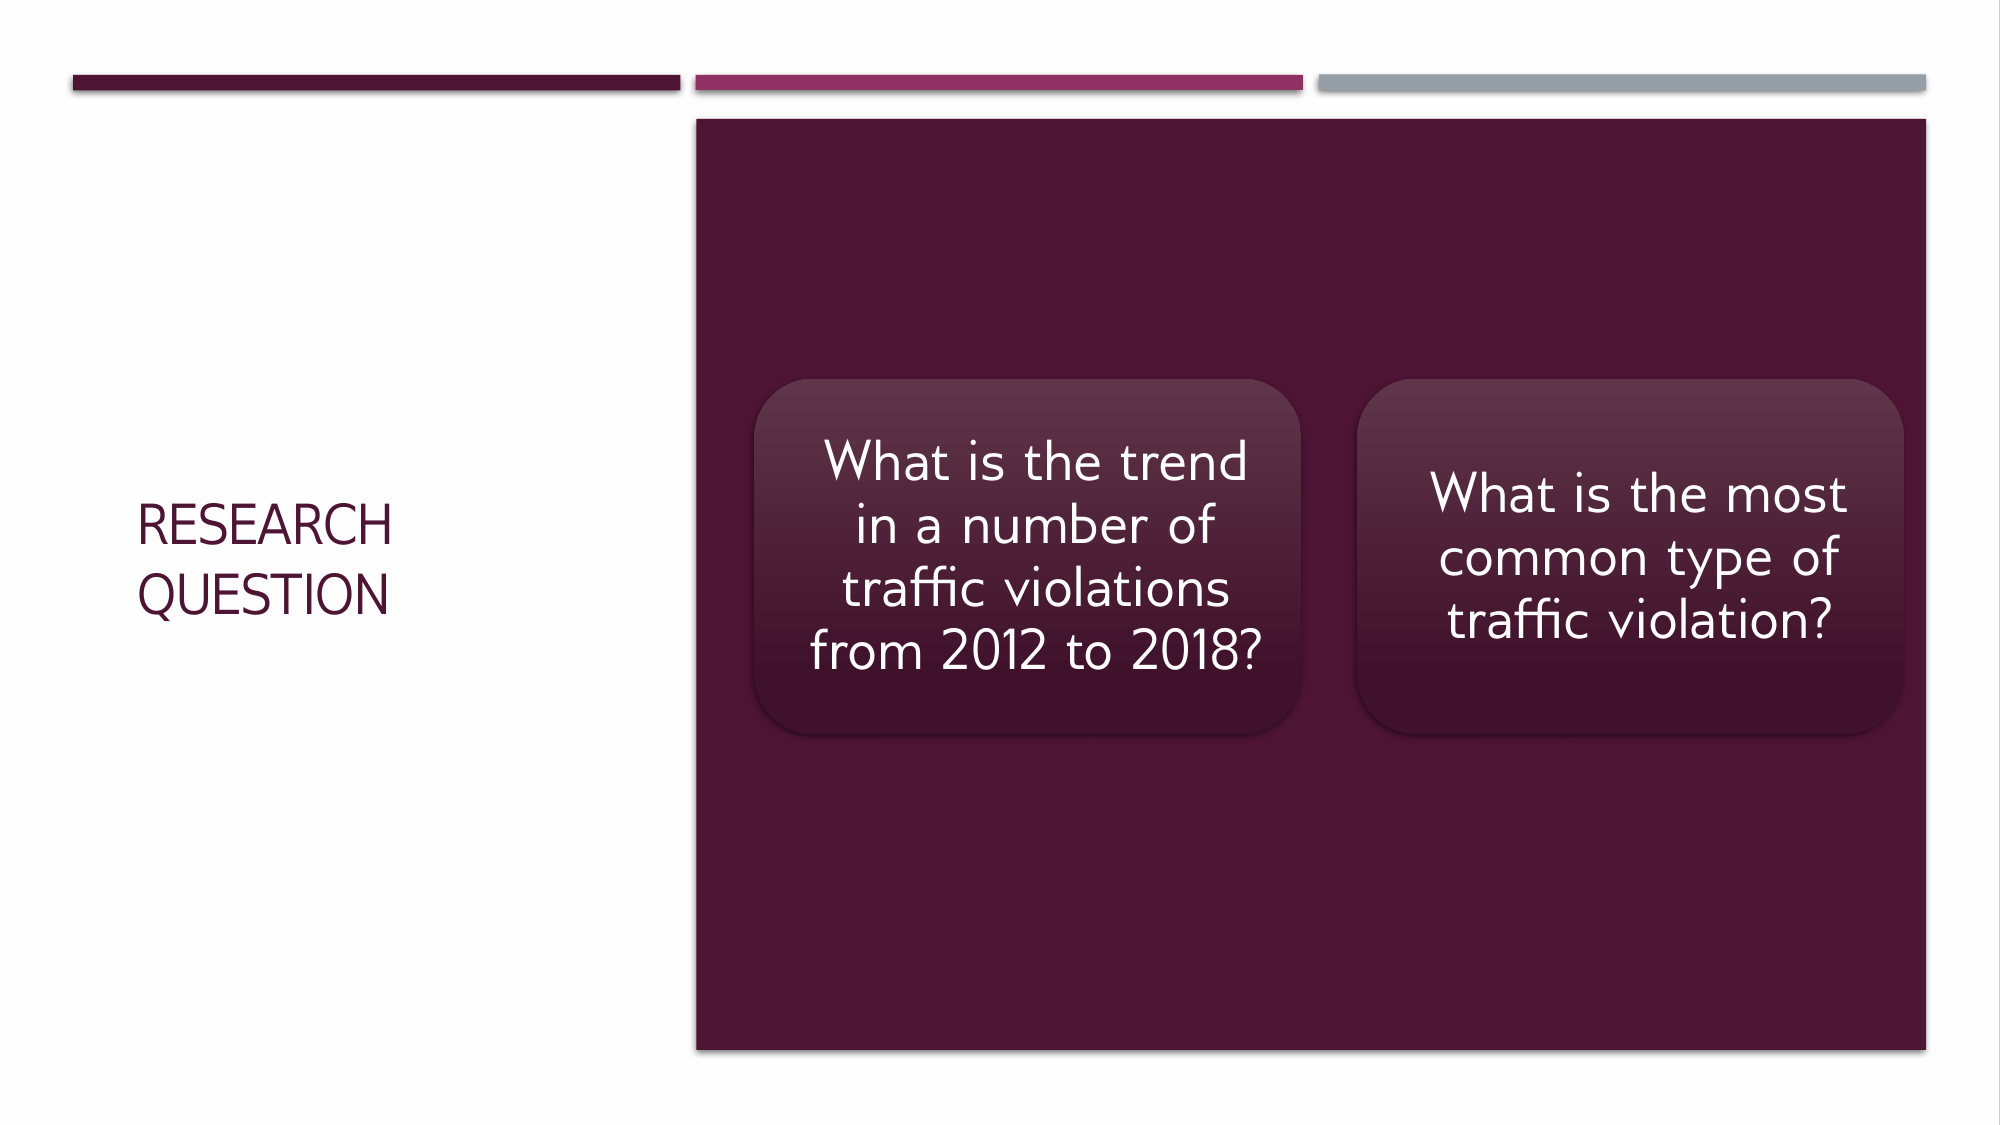

# RESEARCH QUESTION
What is the trend in a number of traffic violations from 2012 to 2018?
What is the most common type of traffic violation?